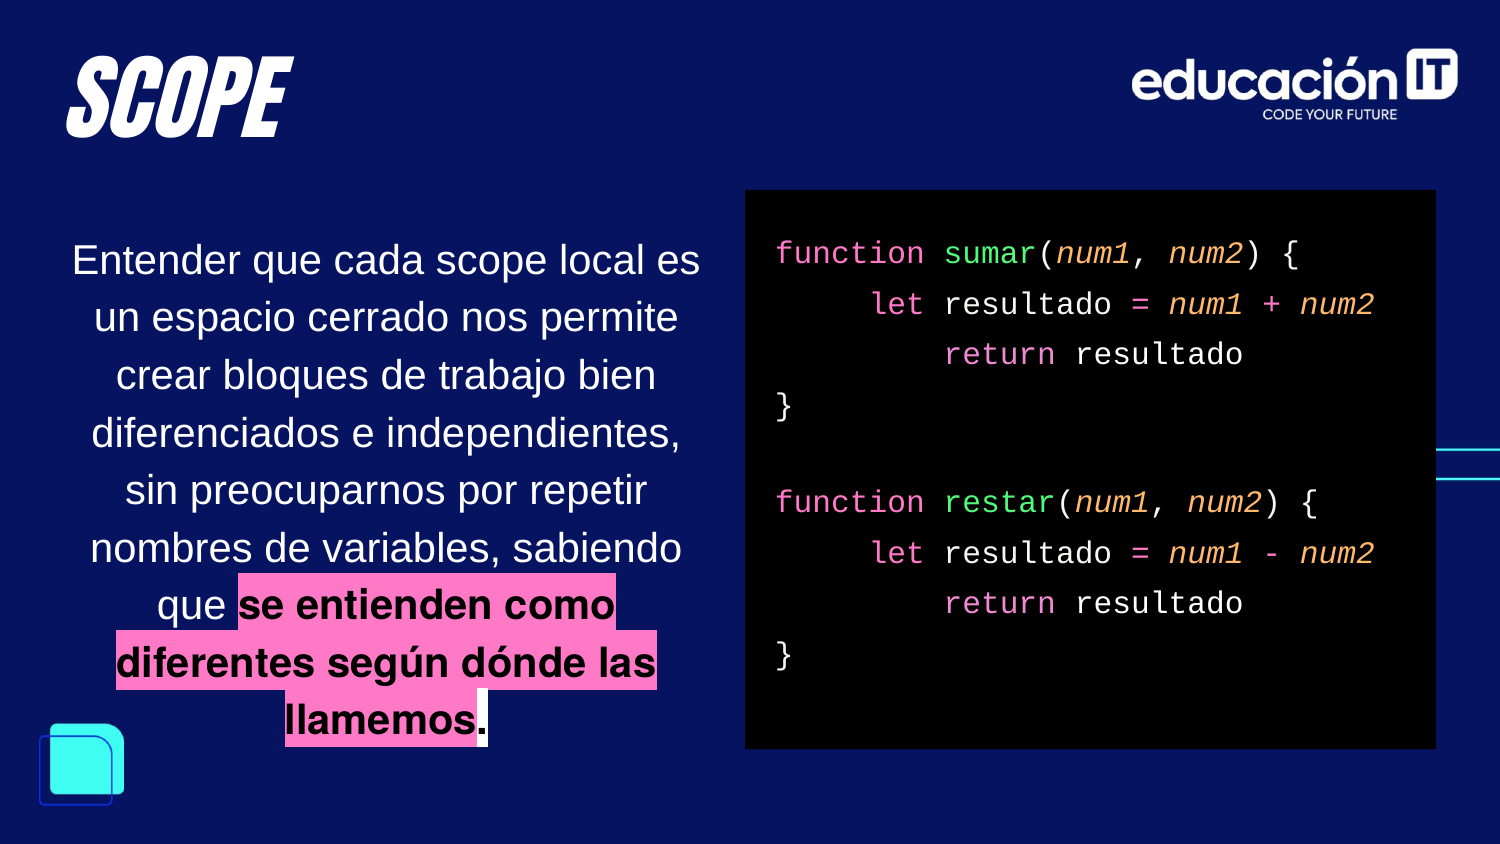

SCOPE
function sumar(num1, num2) {
     let resultado = num1 + num2
	 return resultado
}

function restar(num1, num2) {
     let resultado = num1 - num2
	 return resultado
}

Entender que cada scope local es un espacio cerrado nos permite crear bloques de trabajo bien diferenciados e independientes, sin preocuparnos por repetir nombres de variables, sabiendo que se entienden como diferentes según dónde las llamemos.